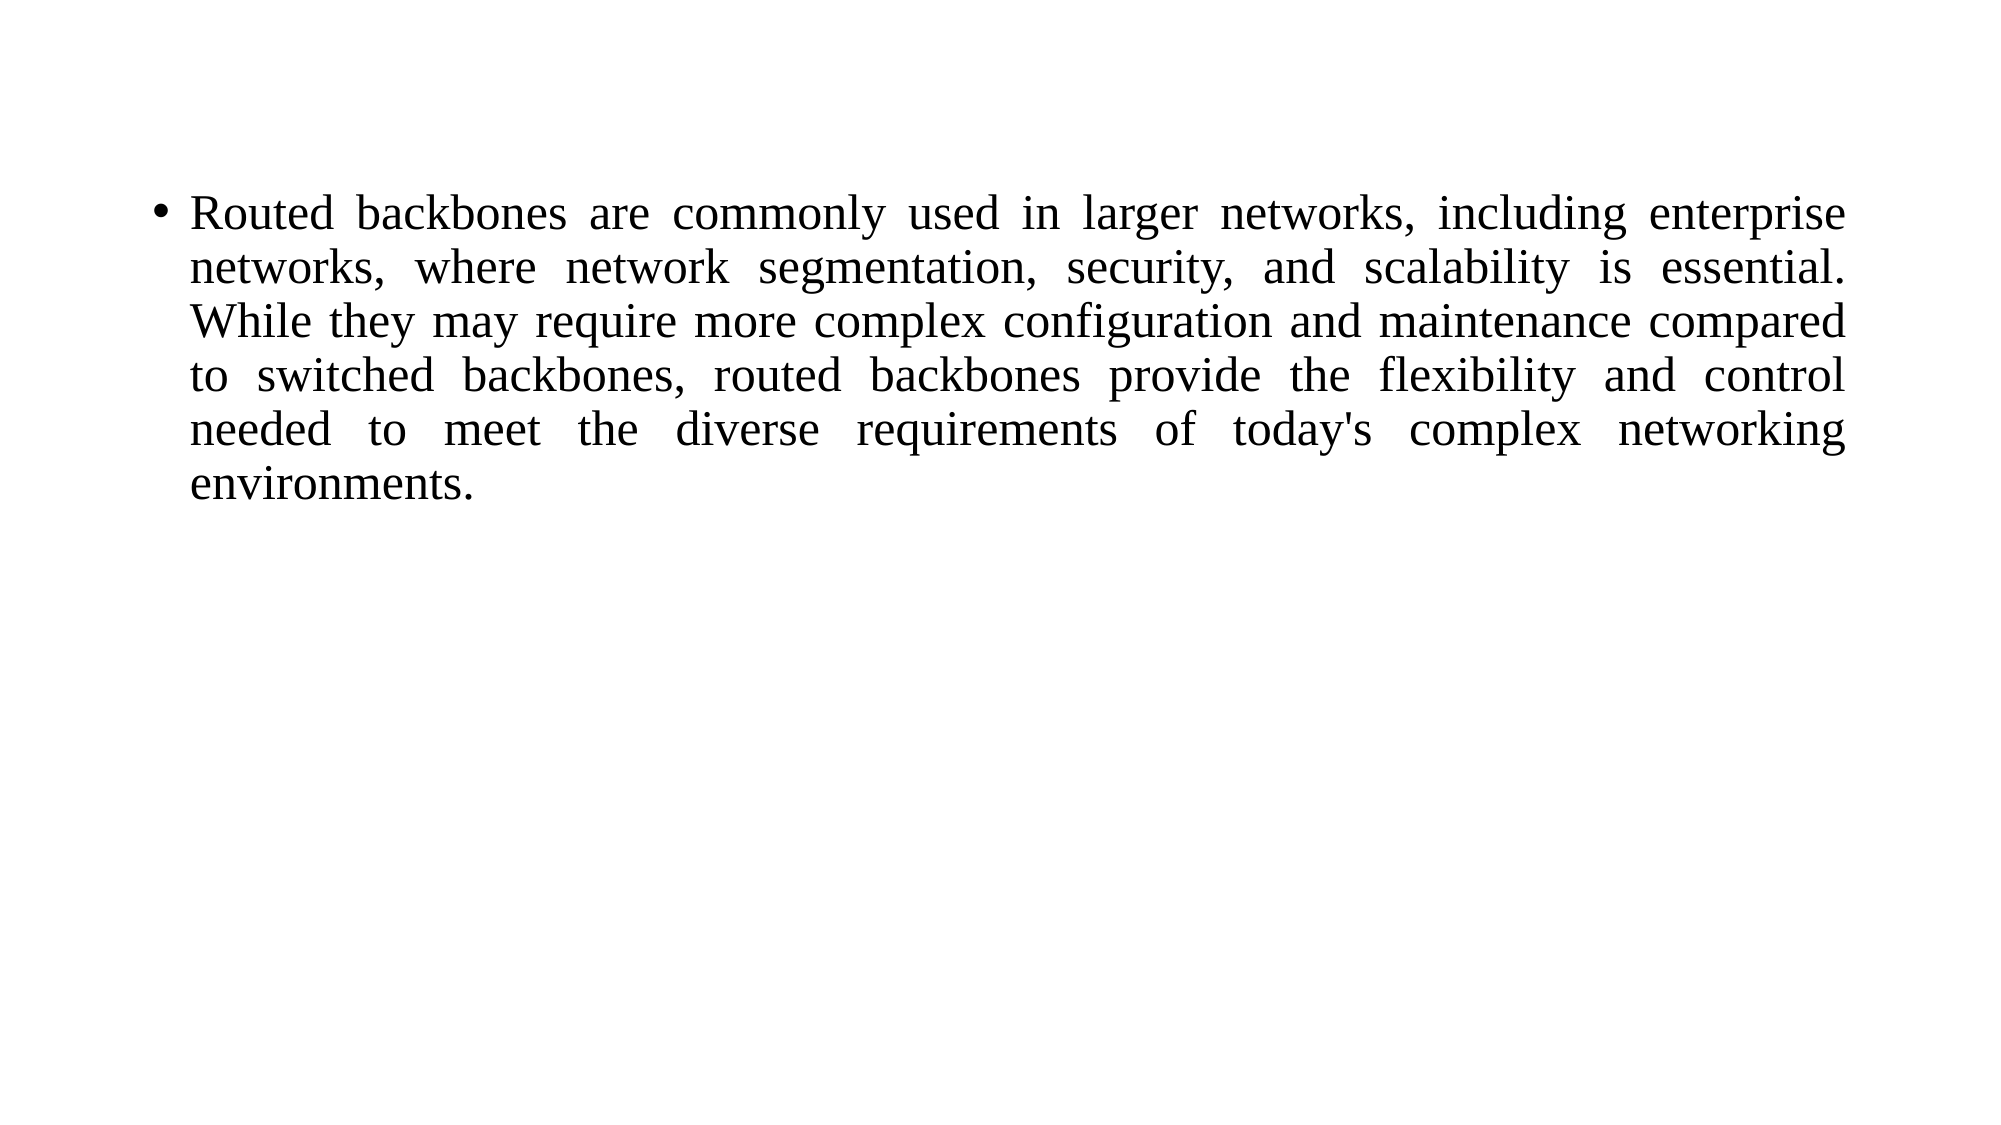

#
Routed backbones are commonly used in larger networks, including enterprise networks, where network segmentation, security, and scalability is essential. While they may require more complex configuration and maintenance compared to switched backbones, routed backbones provide the flexibility and control needed to meet the diverse requirements of today's complex networking environments.